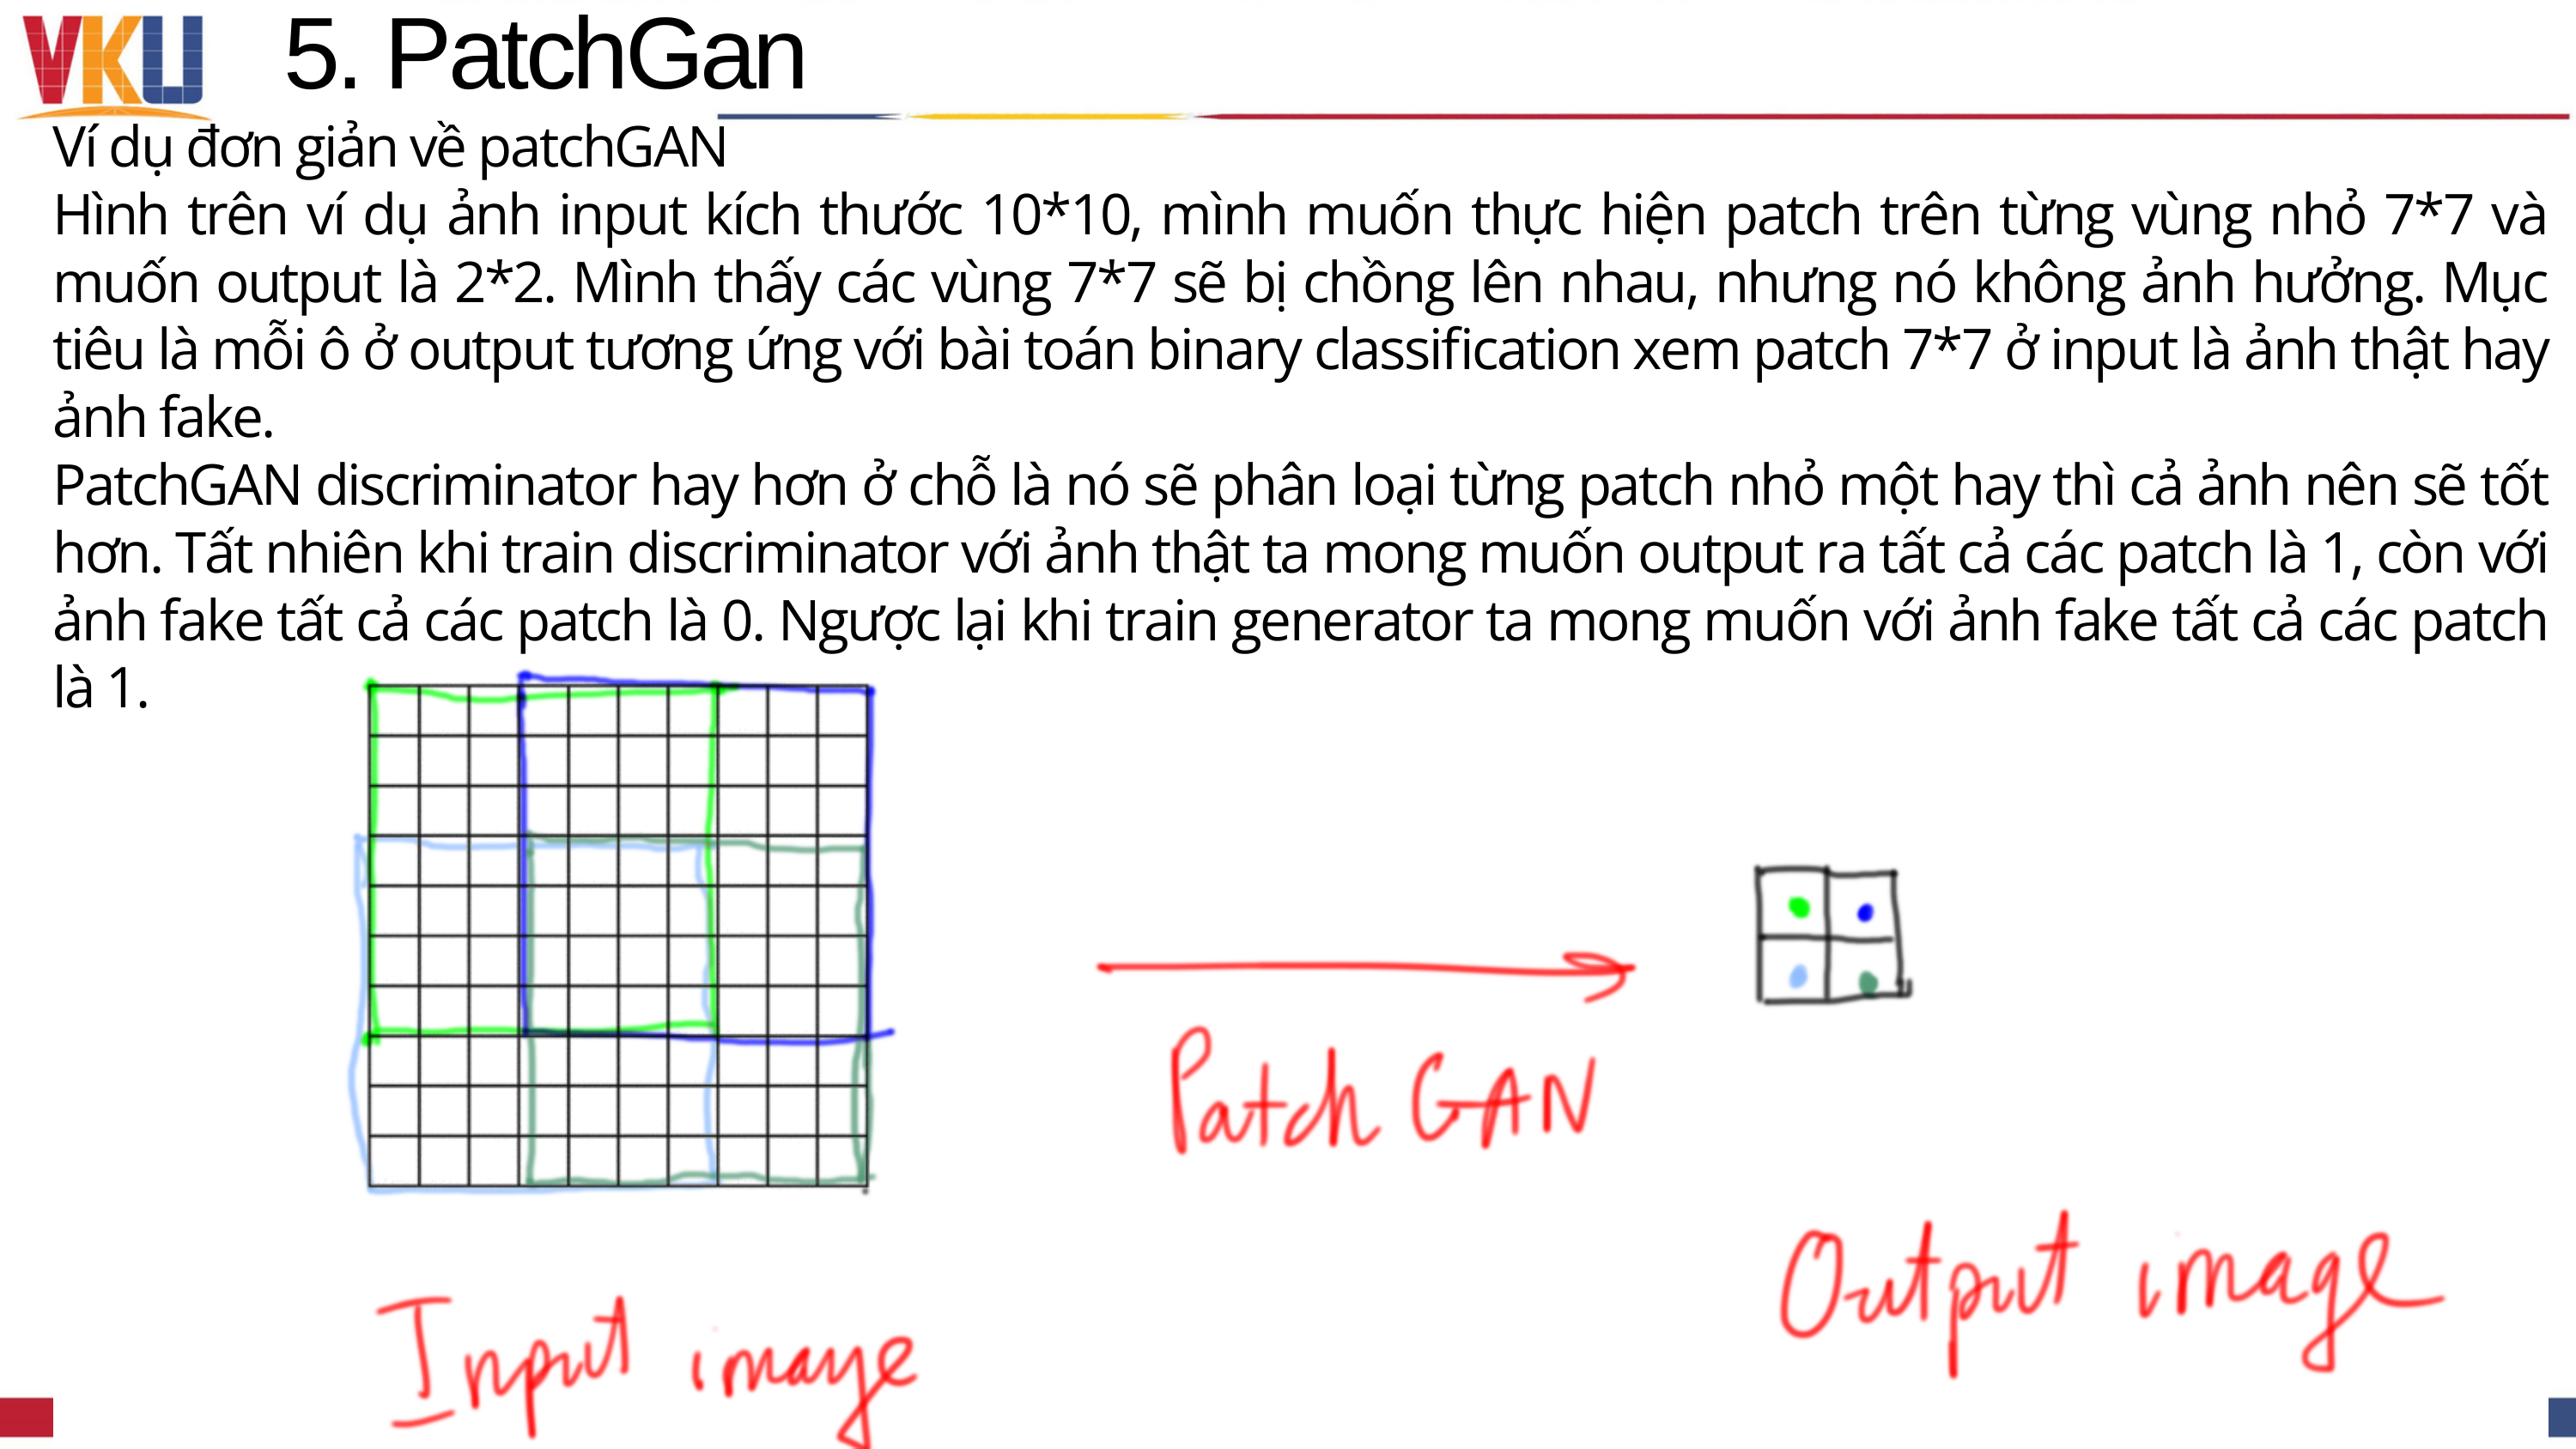

5. PatchGan
Ví dụ đơn giản về patchGAN
Hình trên ví dụ ảnh input kích thước 10*10, mình muốn thực hiện patch trên từng vùng nhỏ 7*7 và muốn output là 2*2. Mình thấy các vùng 7*7 sẽ bị chồng lên nhau, nhưng nó không ảnh hưởng. Mục tiêu là mỗi ô ở output tương ứng với bài toán binary classification xem patch 7*7 ở input là ảnh thật hay ảnh fake.
PatchGAN discriminator hay hơn ở chỗ là nó sẽ phân loại từng patch nhỏ một hay thì cả ảnh nên sẽ tốt hơn. Tất nhiên khi train discriminator với ảnh thật ta mong muốn output ra tất cả các patch là 1, còn với ảnh fake tất cả các patch là 0. Ngược lại khi train generator ta mong muốn với ảnh fake tất cả các patch là 1.